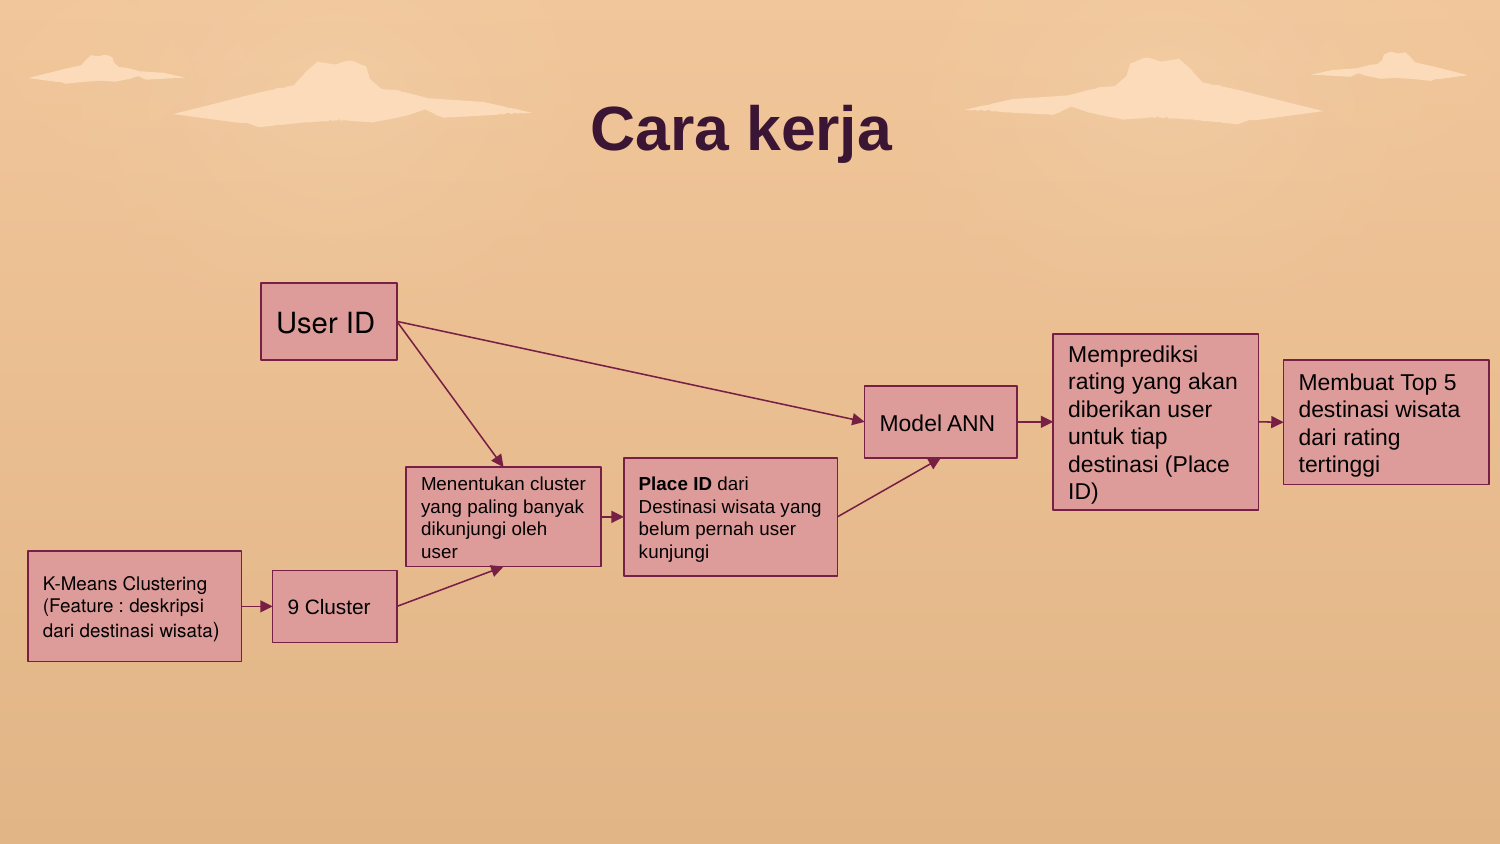

# Cara kerja
User ID
Memprediksi rating yang akan diberikan user untuk tiap destinasi (Place ID)
Membuat Top 5 destinasi wisata dari rating tertinggi
Model ANN
Place ID dari Destinasi wisata yang belum pernah user kunjungi
Menentukan cluster yang paling banyak dikunjungi oleh user
K-Means Clustering
(Feature : deskripsi dari destinasi wisata)
9 Cluster